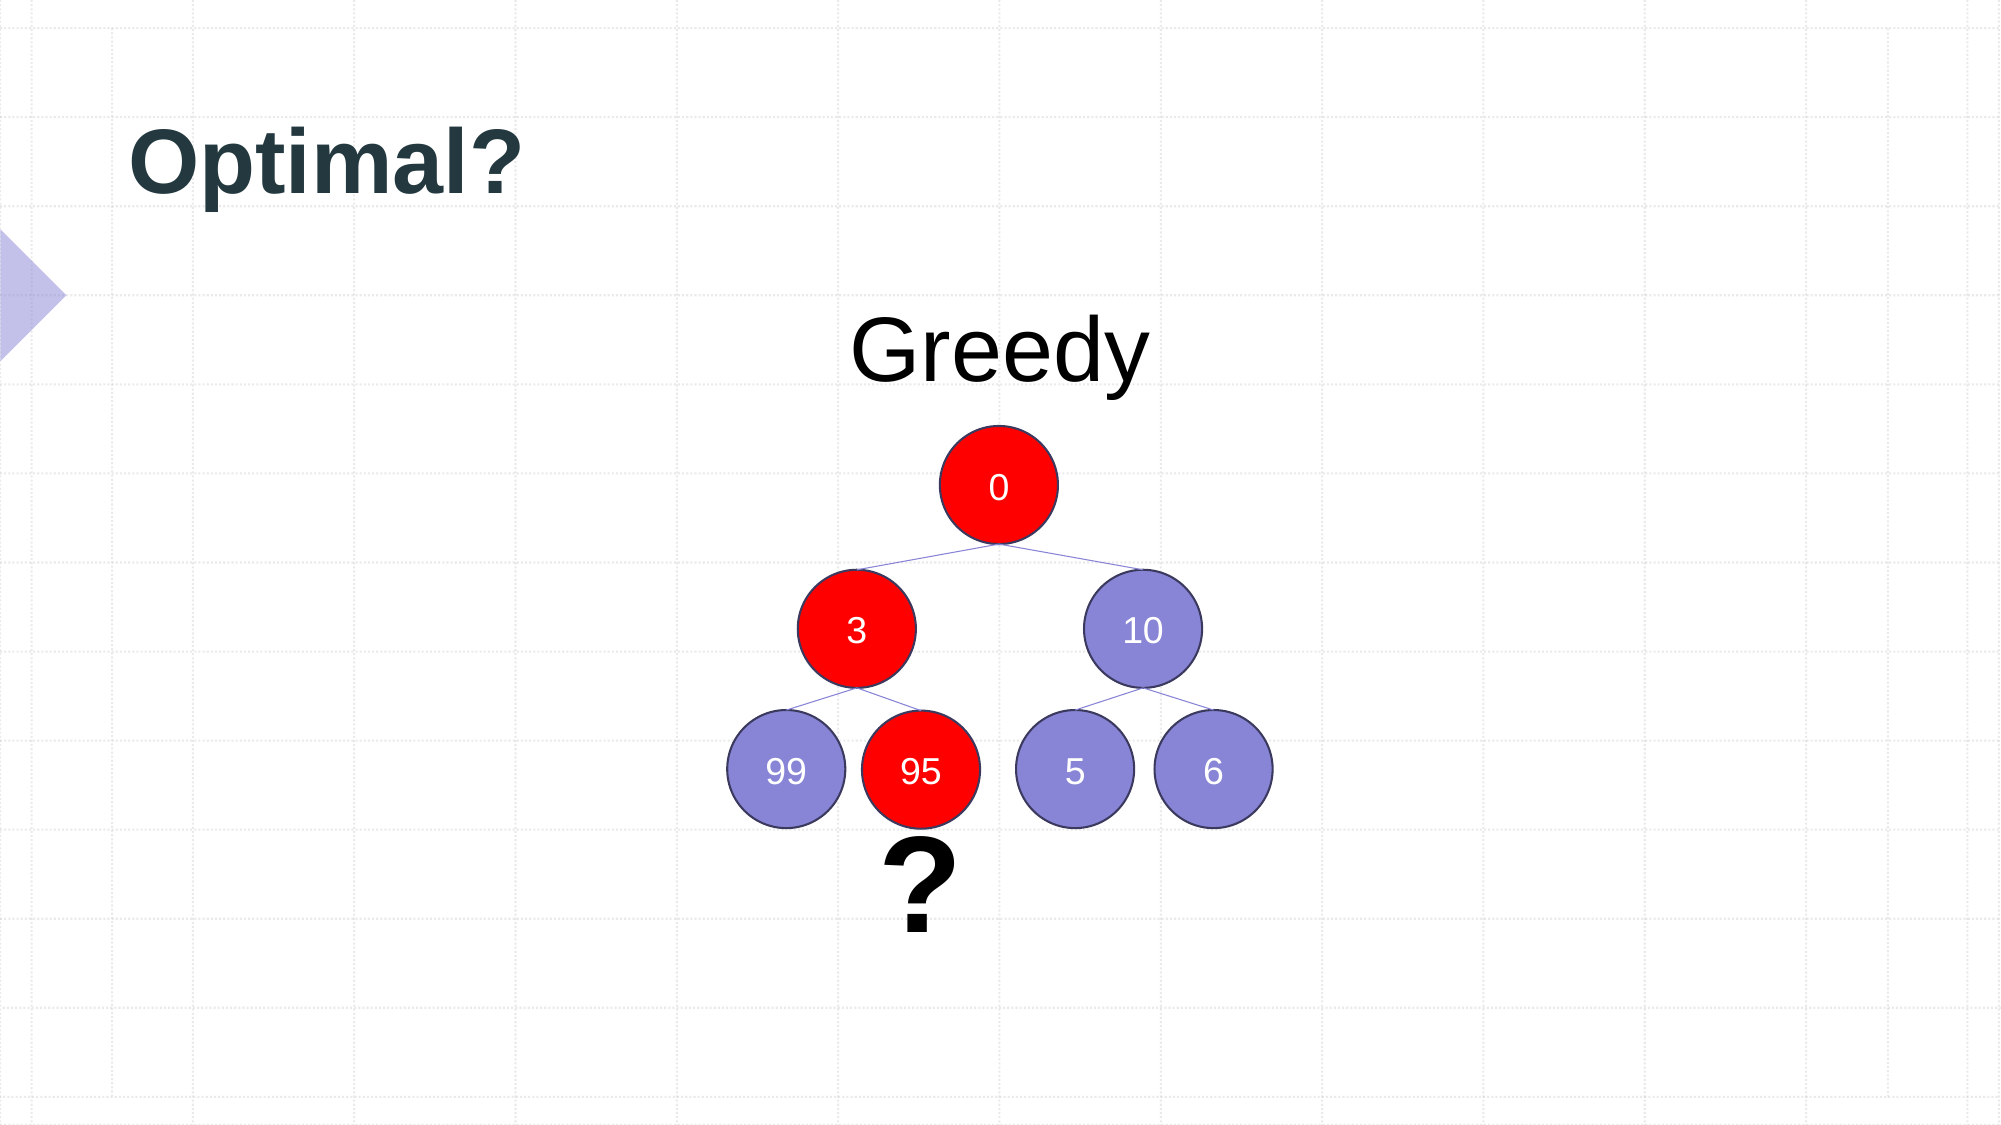

# Optimal?
Greedy
0
3
10
99
5
6
95
?